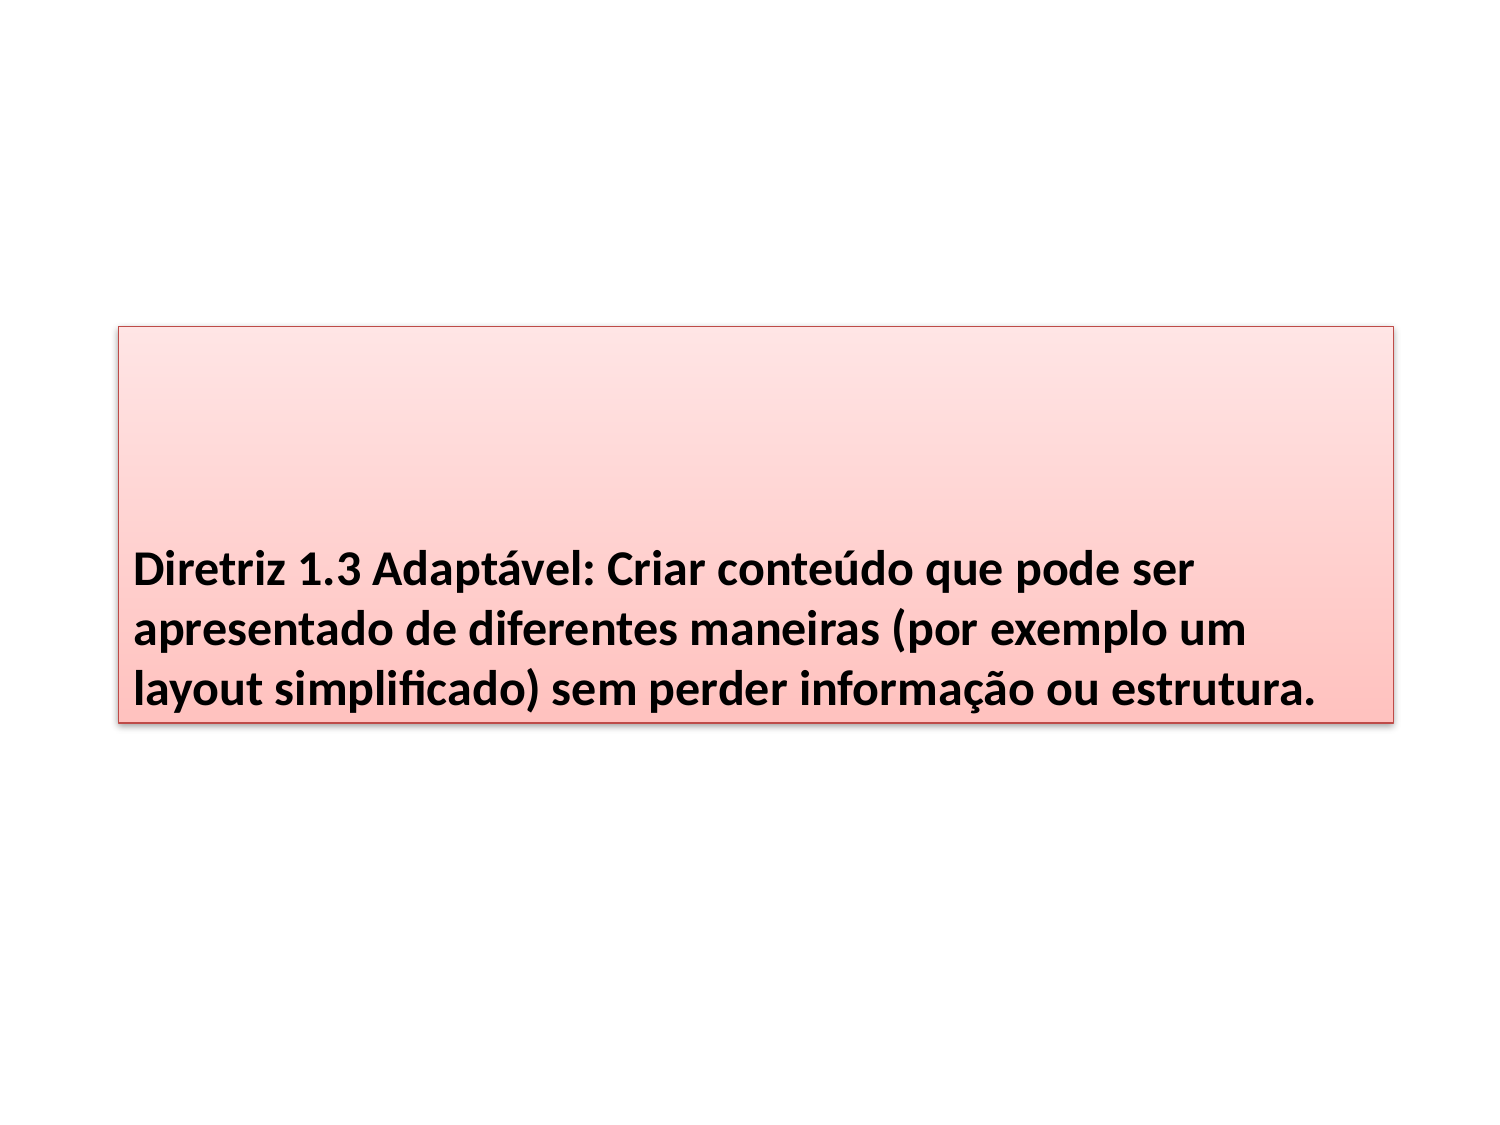

Diretriz 1.3 Adaptável: Criar conteúdo que pode ser apresentado de diferentes maneiras (por exemplo um layout simplificado) sem perder informação ou estrutura.
#